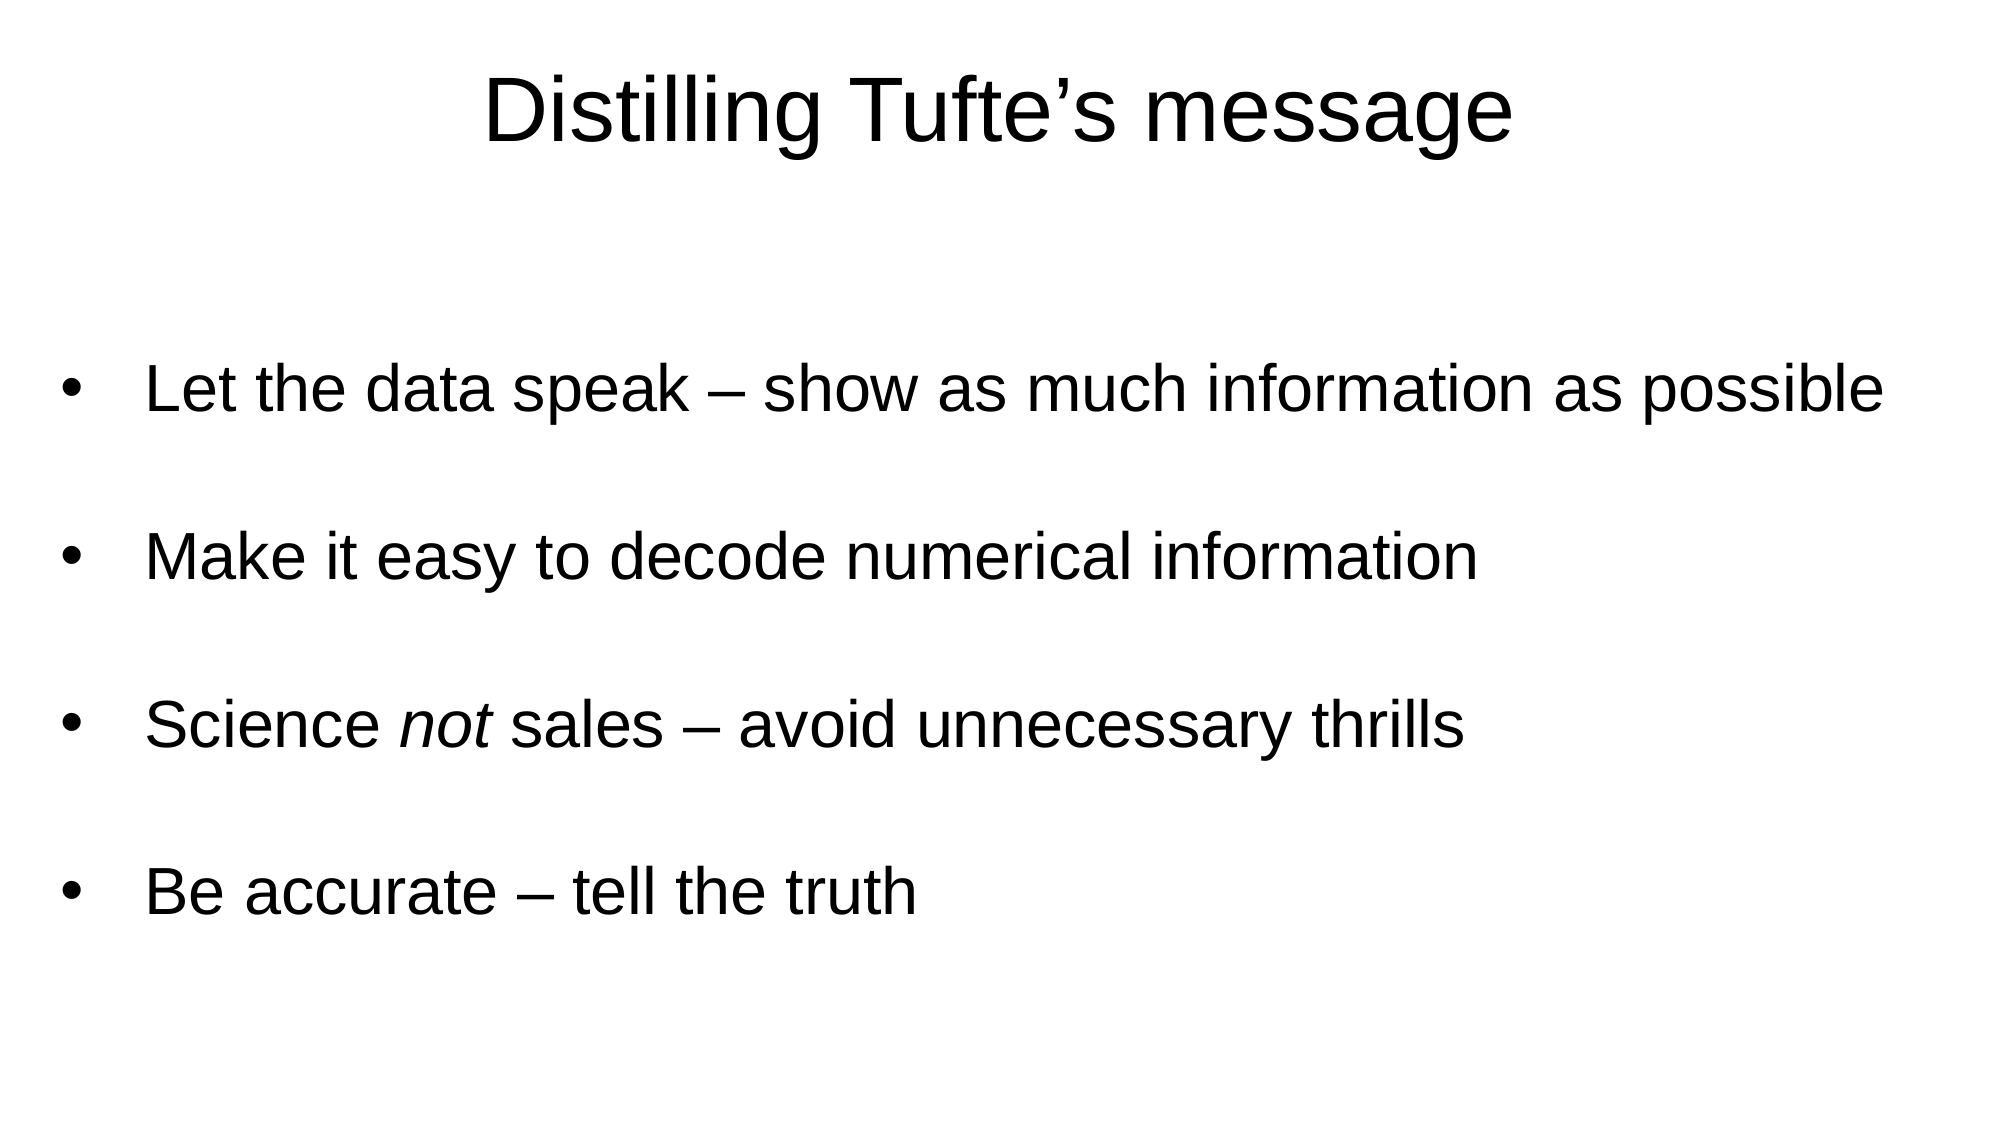

# Distilling Tufte’s message
Let the data speak – show as much information as possible

Make it easy to decode numerical information

Science not sales – avoid unnecessary thrills

Be accurate – tell the truth